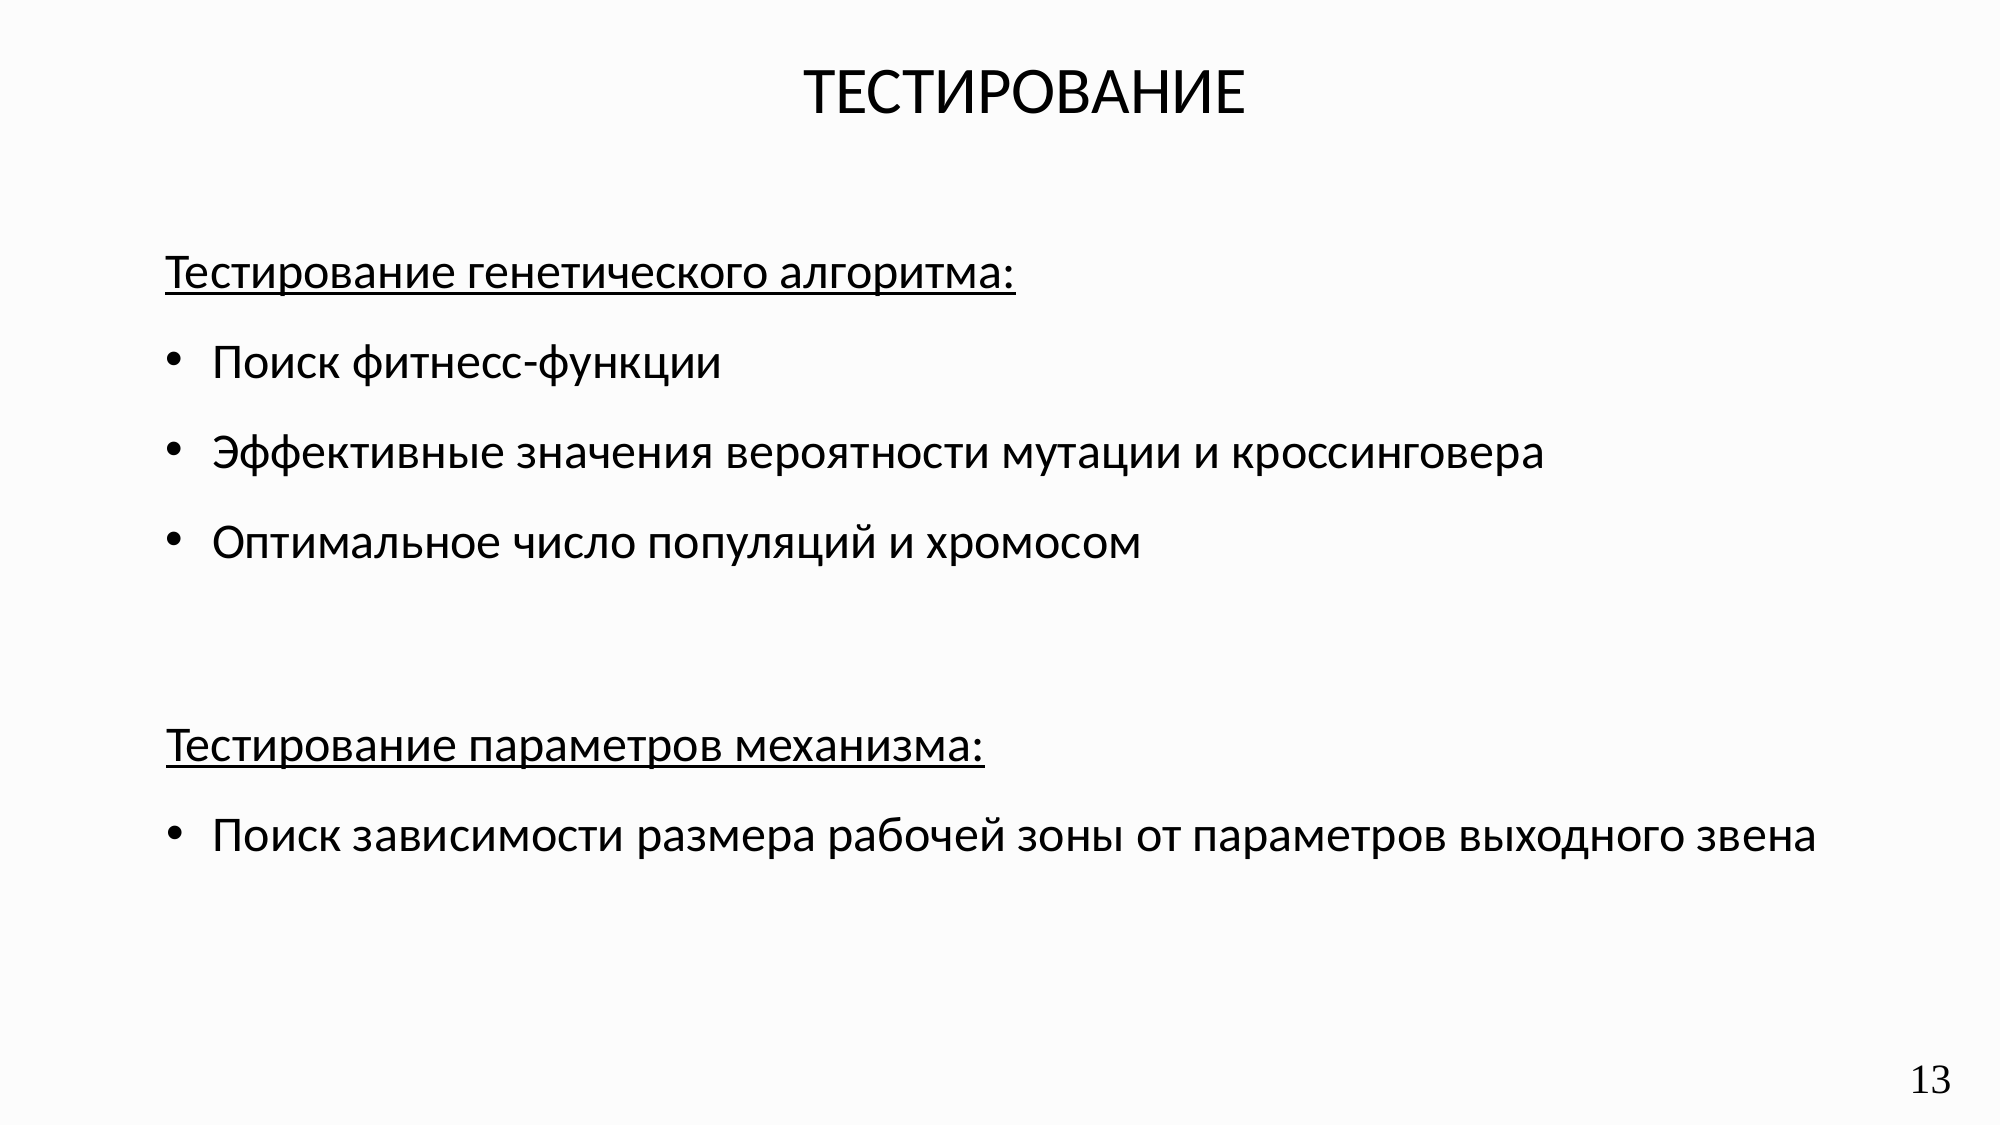

ТЕСТИРОВАНИЕ
Тестирование генетического алгоритма:
Поиск фитнесс-функции
Эффективные значения вероятности мутации и кроссинговера
Оптимальное число популяций и хромосом
Тестирование параметров механизма:
Поиск зависимости размера рабочей зоны от параметров выходного звена
13